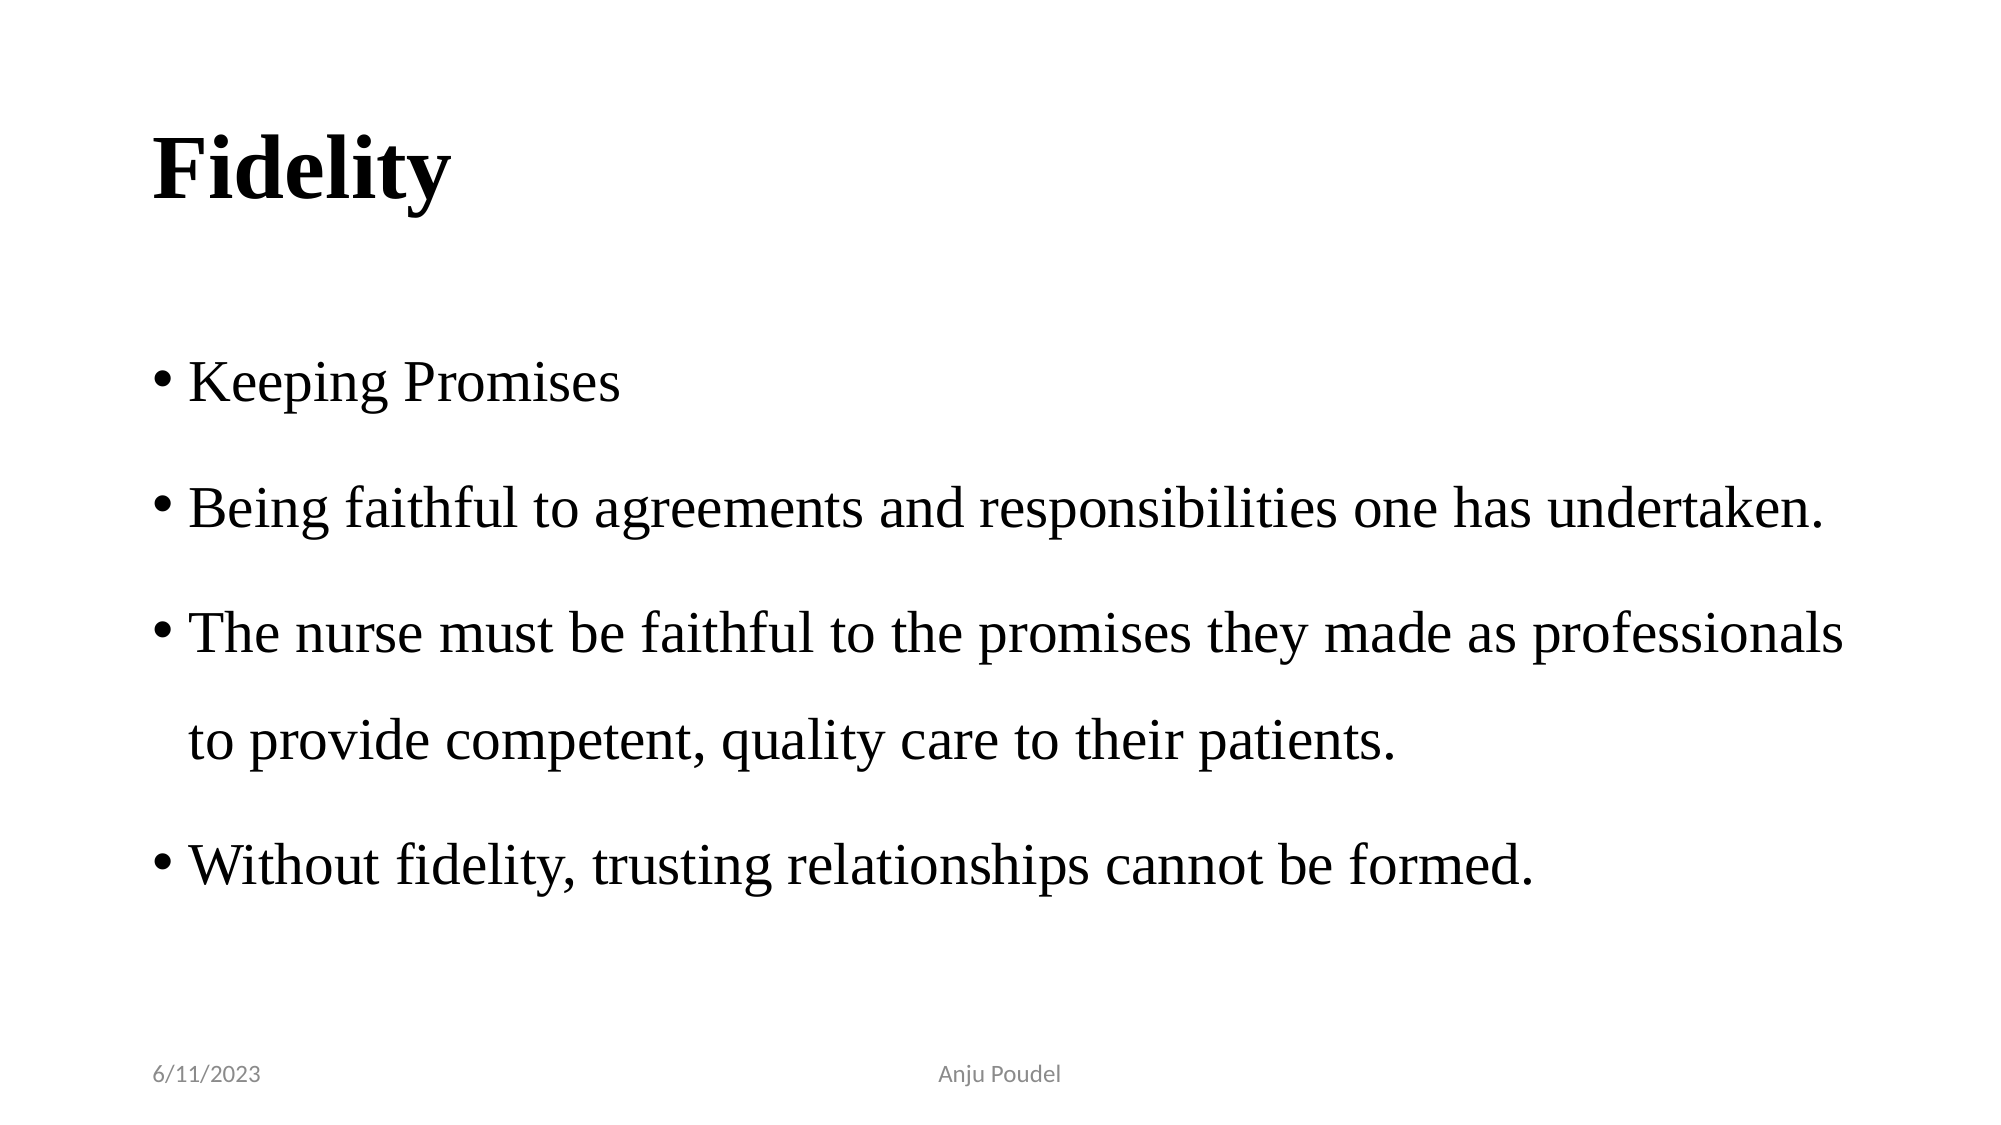

# Fidelity
Keeping Promises
Being faithful to agreements and responsibilities one has undertaken.
The nurse must be faithful to the promises they made as professionals to provide competent, quality care to their patients.
Without fidelity, trusting relationships cannot be formed.
6/11/2023
Anju Poudel